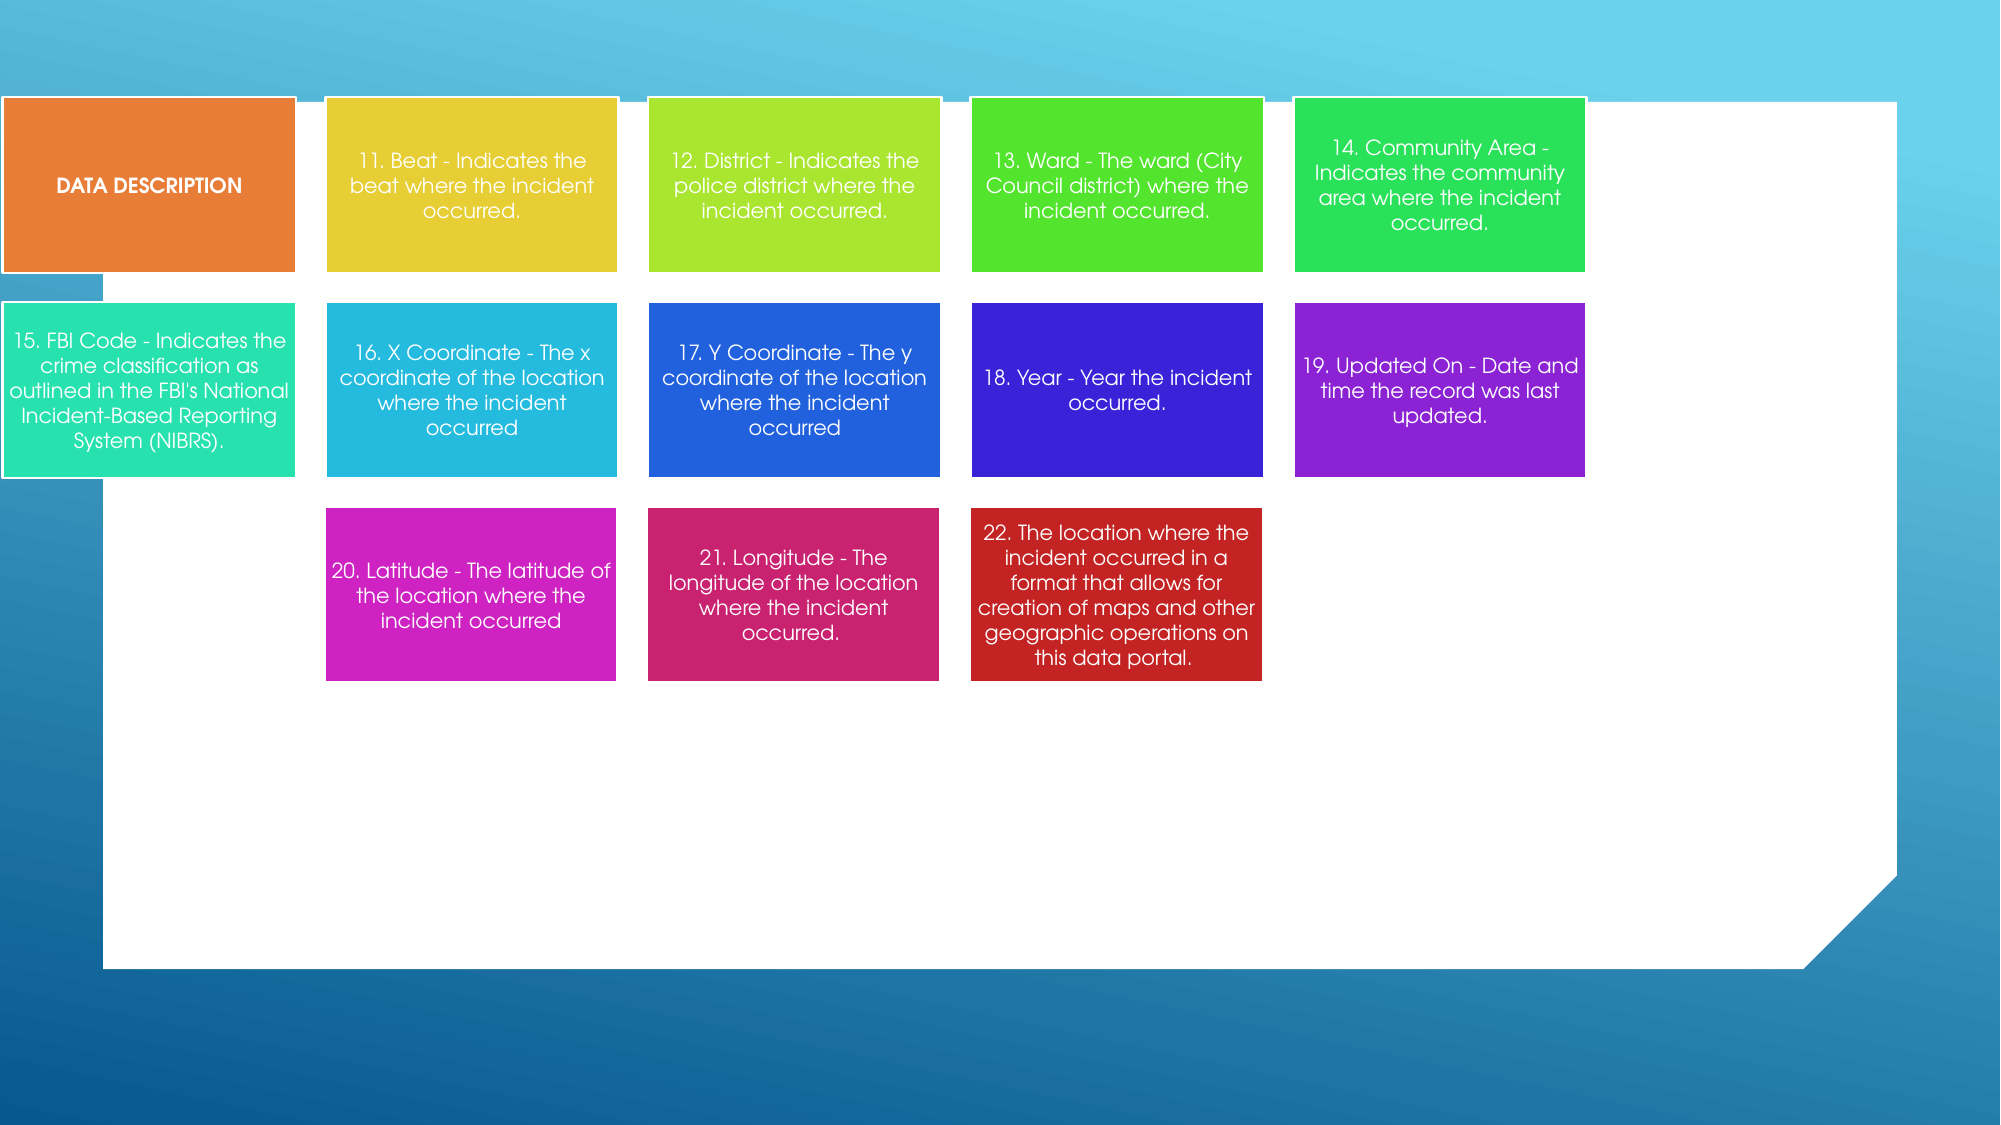

DATA DESCRIPTION
11. Beat - Indicates the beat where the incident occurred.
12. District - Indicates the police district where the incident occurred.
13. Ward - The ward (City Council district) where the incident occurred.
14. Community Area - Indicates the community area where the incident occurred.
15. FBI Code - Indicates the crime classification as outlined in the FBI's National Incident-Based Reporting System (NIBRS).
16. X Coordinate - The x coordinate of the location where the incident occurred
17. Y Coordinate - The y coordinate of the location where the incident occurred
18. Year - Year the incident occurred.
19. Updated On - Date and time the record was last updated.
20. Latitude - The latitude of the location where the incident occurred
21. Longitude - The longitude of the location where the incident occurred.
22. The location where the incident occurred in a format that allows for creation of maps and other geographic operations on this data portal.